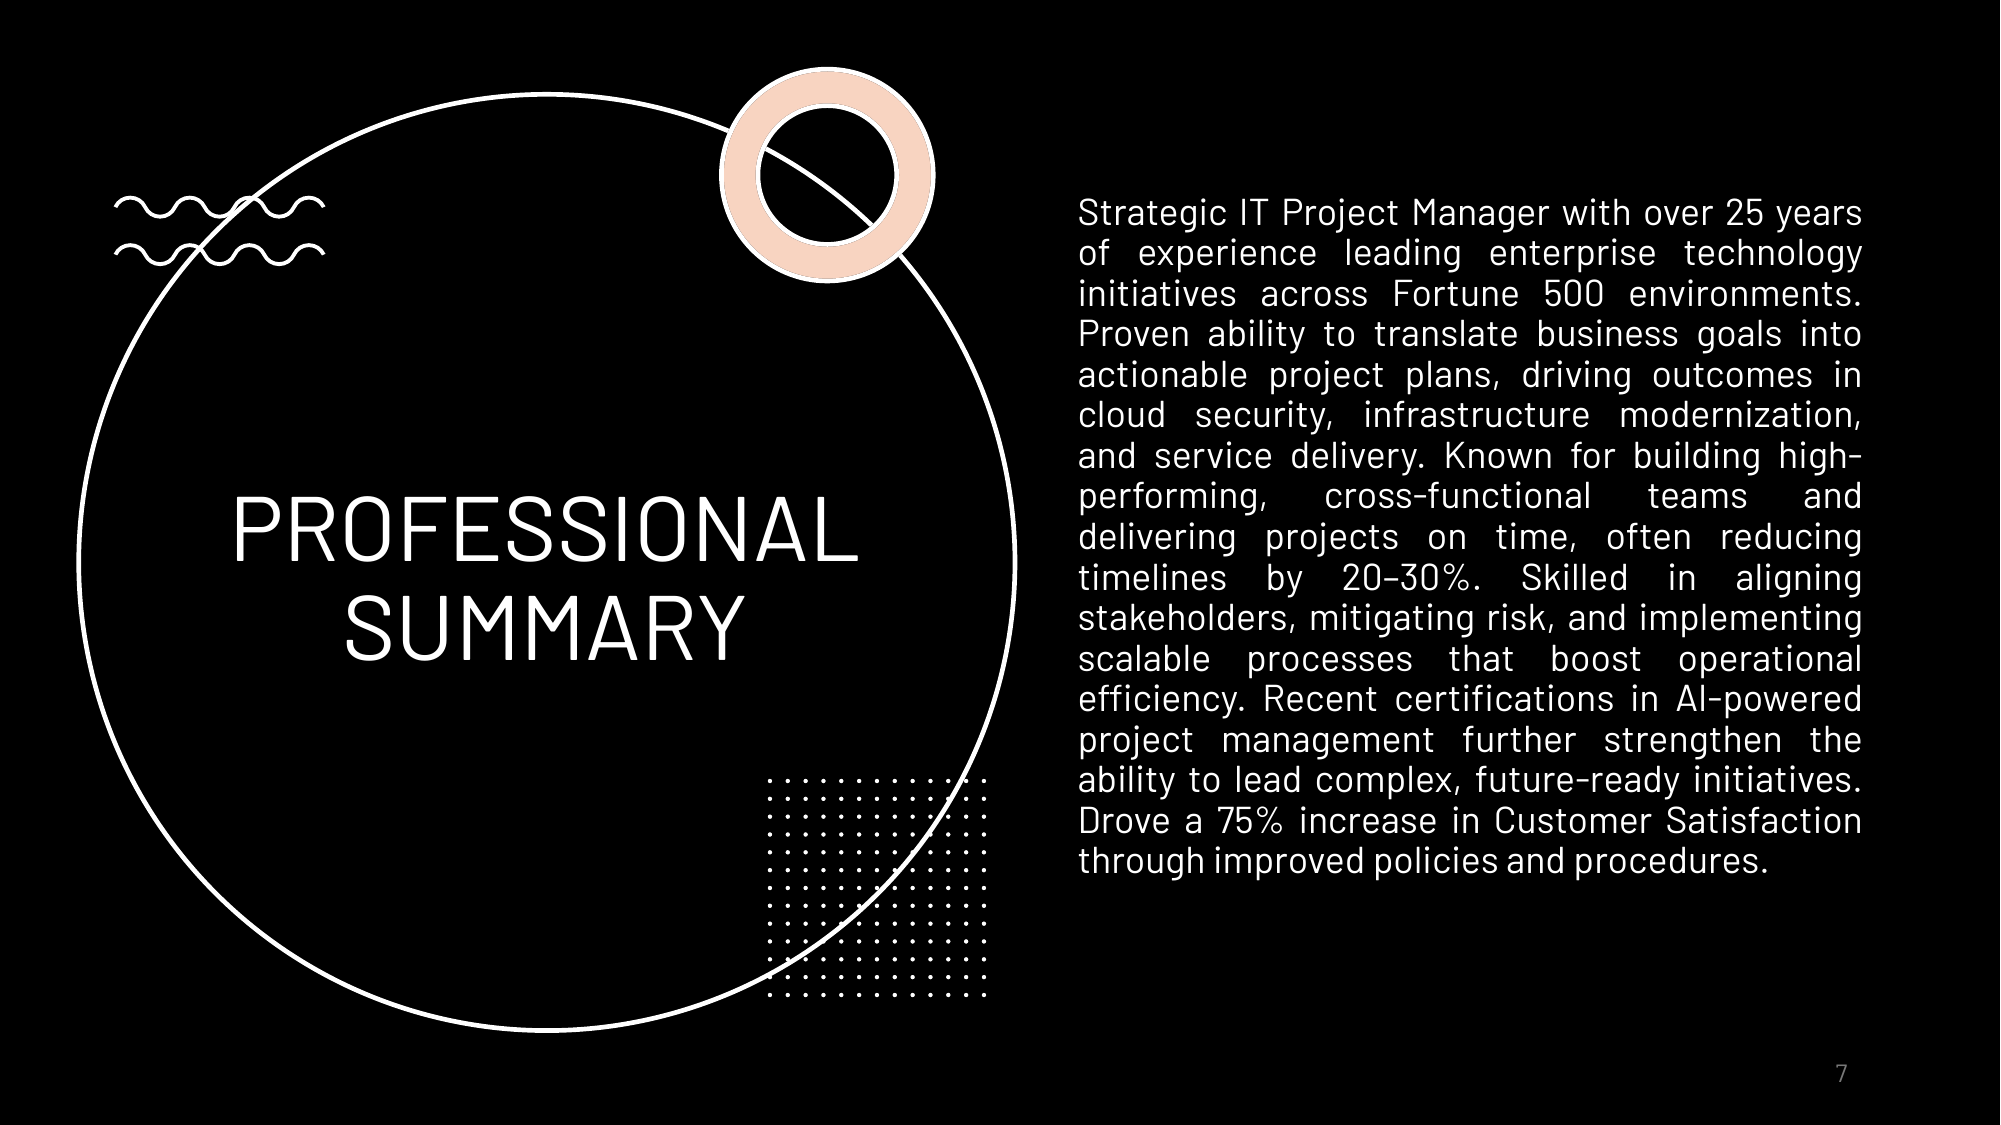

Strategic IT Project Manager with over 25 years of experience leading enterprise technology initiatives across Fortune 500 environments. Proven ability to translate business goals into actionable project plans, driving outcomes in cloud security, infrastructure modernization, and service delivery. Known for building high-performing, cross-functional teams and delivering projects on time, often reducing timelines by 20–30%. Skilled in aligning stakeholders, mitigating risk, and implementing scalable processes that boost operational efficiency. Recent certifications in AI-powered project management further strengthen the ability to lead complex, future-ready initiatives. Drove a 75% increase in Customer Satisfaction through improved policies and procedures.

# PROFESSIONAL SUMMARY

7